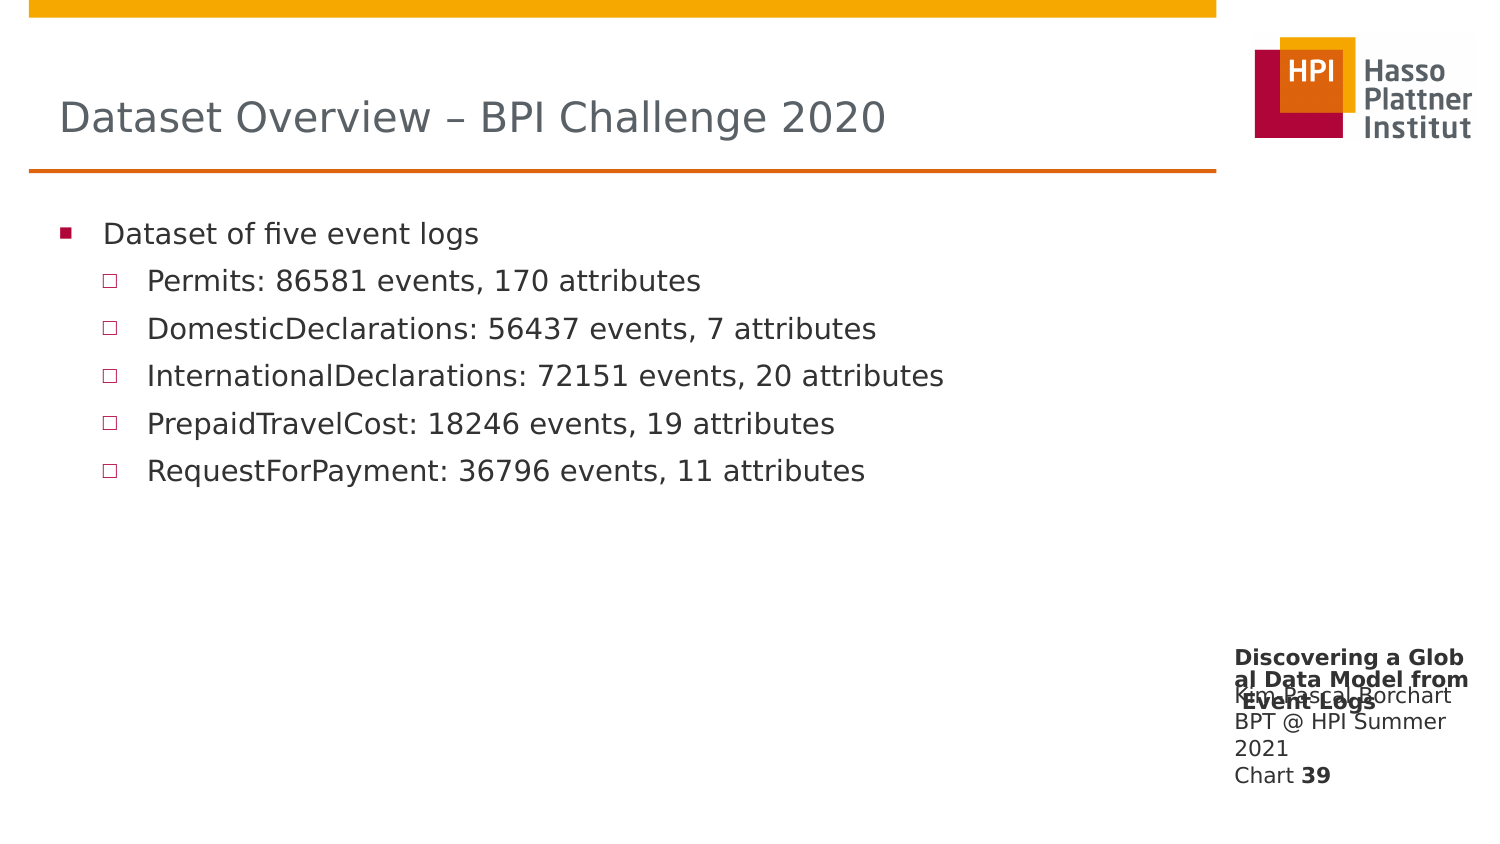

# Dataset Overview – BPI Challenge 2020
Dataset of five event logs
Permits: 86581 events, 170 attributes
DomesticDeclarations: 56437 events, 7 attributes
InternationalDeclarations: 72151 events, 20 attributes
PrepaidTravelCost: 18246 events, 19 attributes
RequestForPayment: 36796 events, 11 attributes
Discovering a Global Data Model from Event Logs
Kim-Pascal Borchart BPT @ HPI Summer 2021
Chart 39